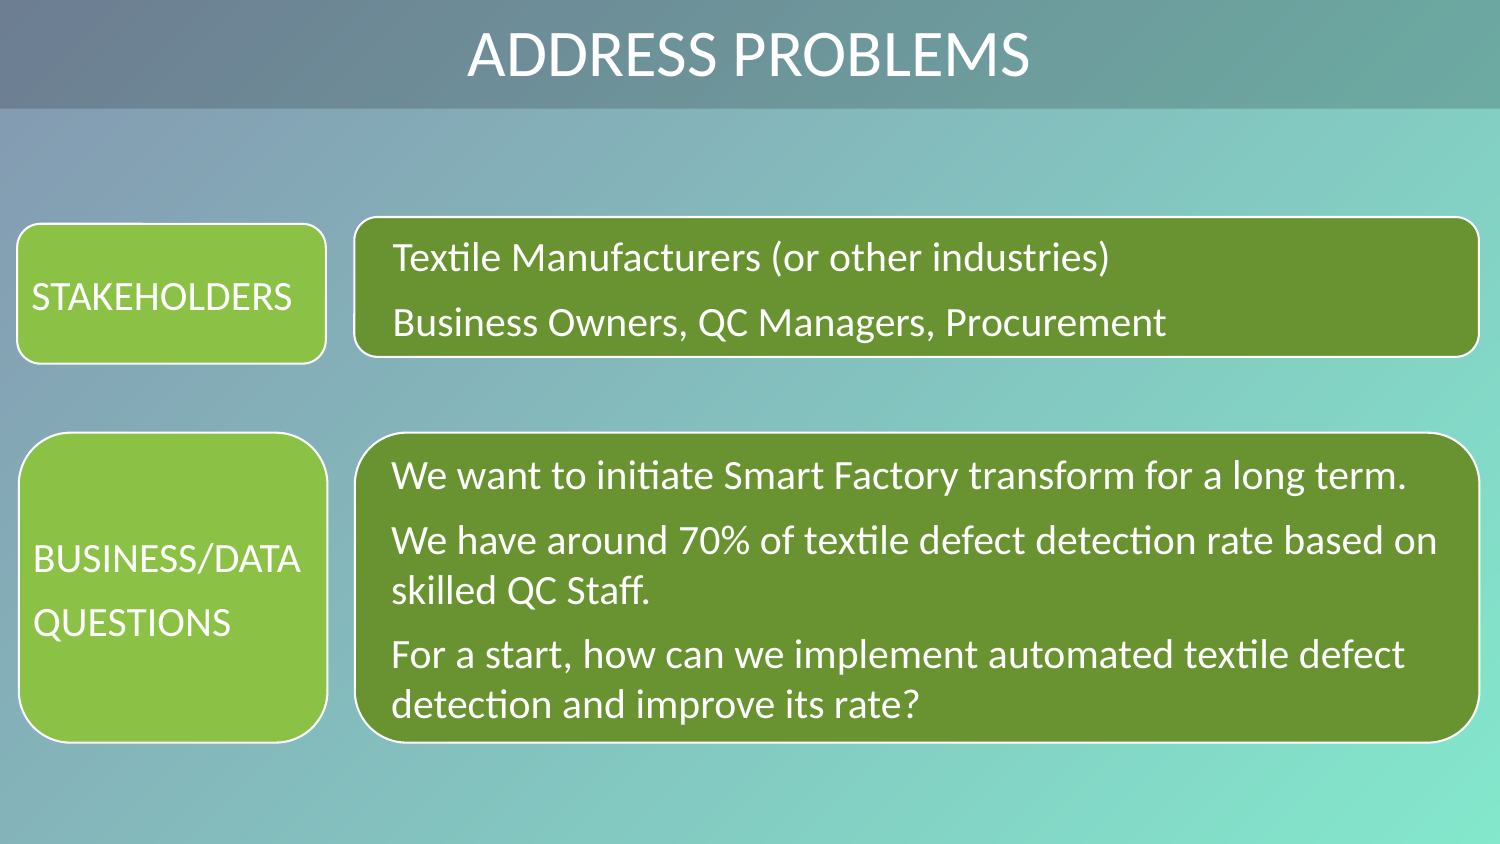

ADDRESS PROBLEMS

Textile Manufacturers (or other industries)
Business Owners, QC Managers, Procurement

STAKEHOLDERS

BUSINESS/DATA
QUESTIONS

We want to initiate Smart Factory transform for a long term.
We have around 70% of textile defect detection rate based on skilled QC Staff.
For a start, how can we implement automated textile defect detection and improve its rate?